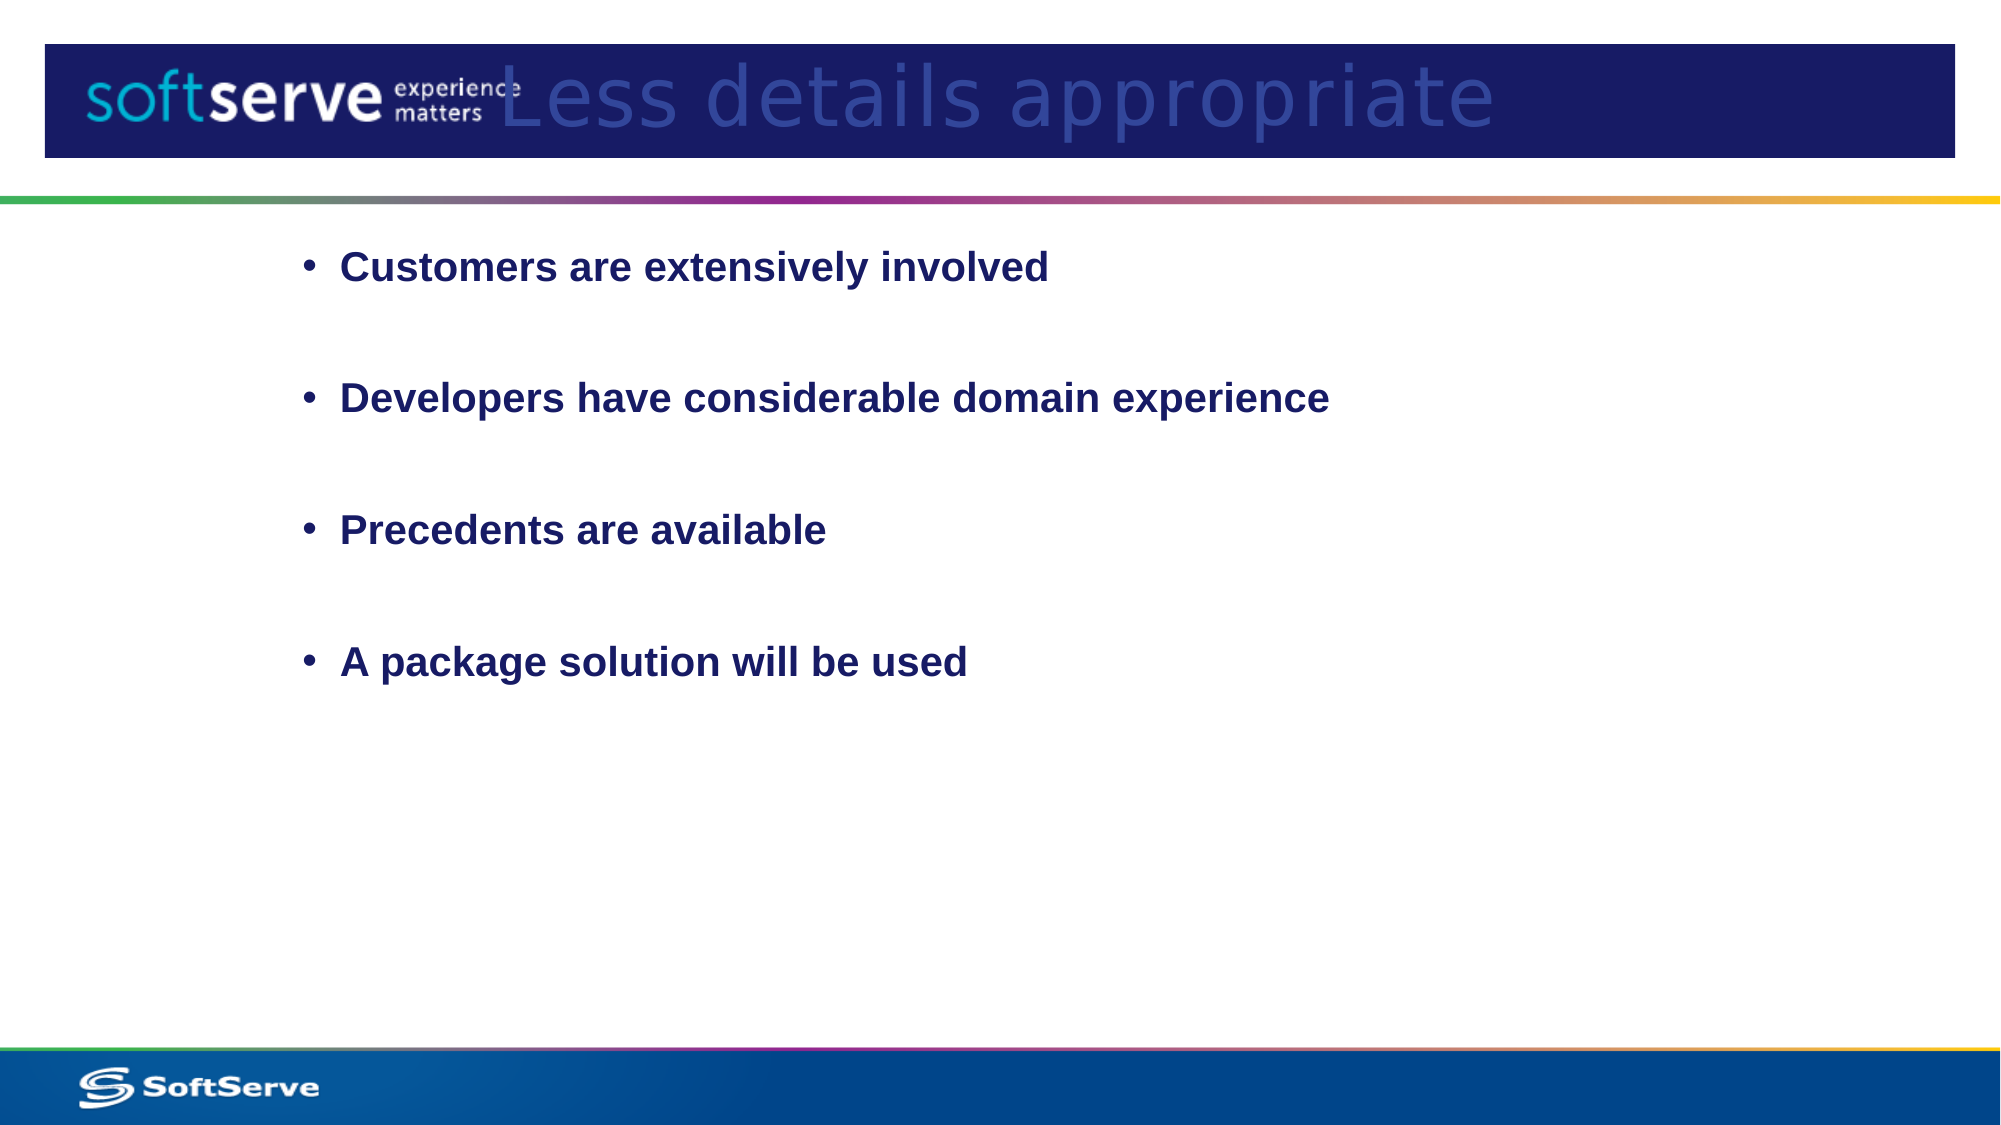

# Less details appropriate
Customers are extensively involved

Developers have considerable domain experience

Precedents are available

A package solution will be used